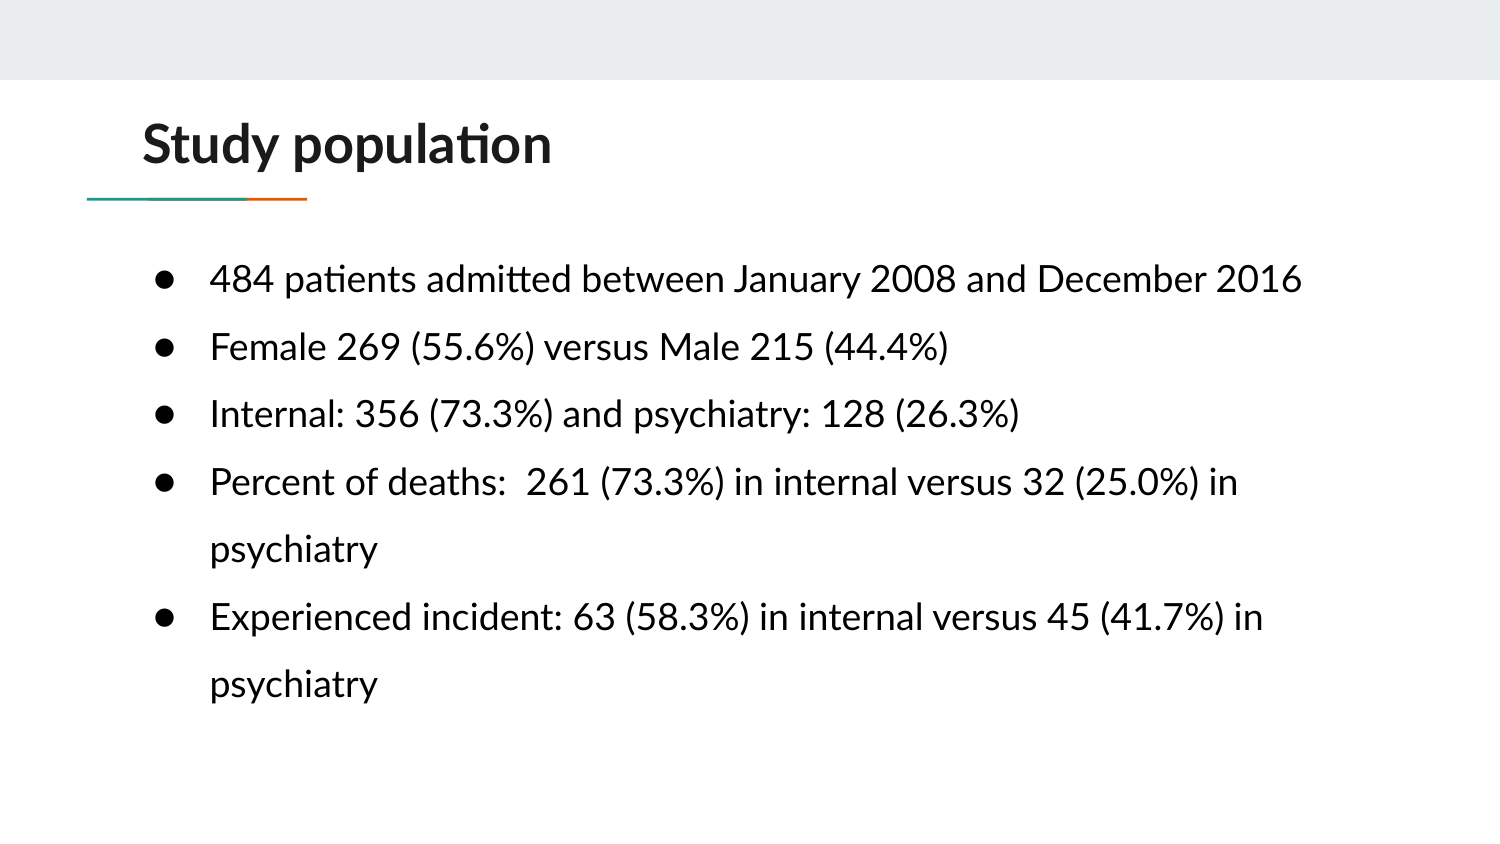

# Study population
484 patients admitted between January 2008 and December 2016
Female 269 (55.6%) versus Male 215 (44.4%)
Internal: 356 (73.3%) and psychiatry: 128 (26.3%)
Percent of deaths:  261 (73.3%) in internal versus 32 (25.0%) in psychiatry
Experienced incident: 63 (58.3%) in internal versus 45 (41.7%) in psychiatry